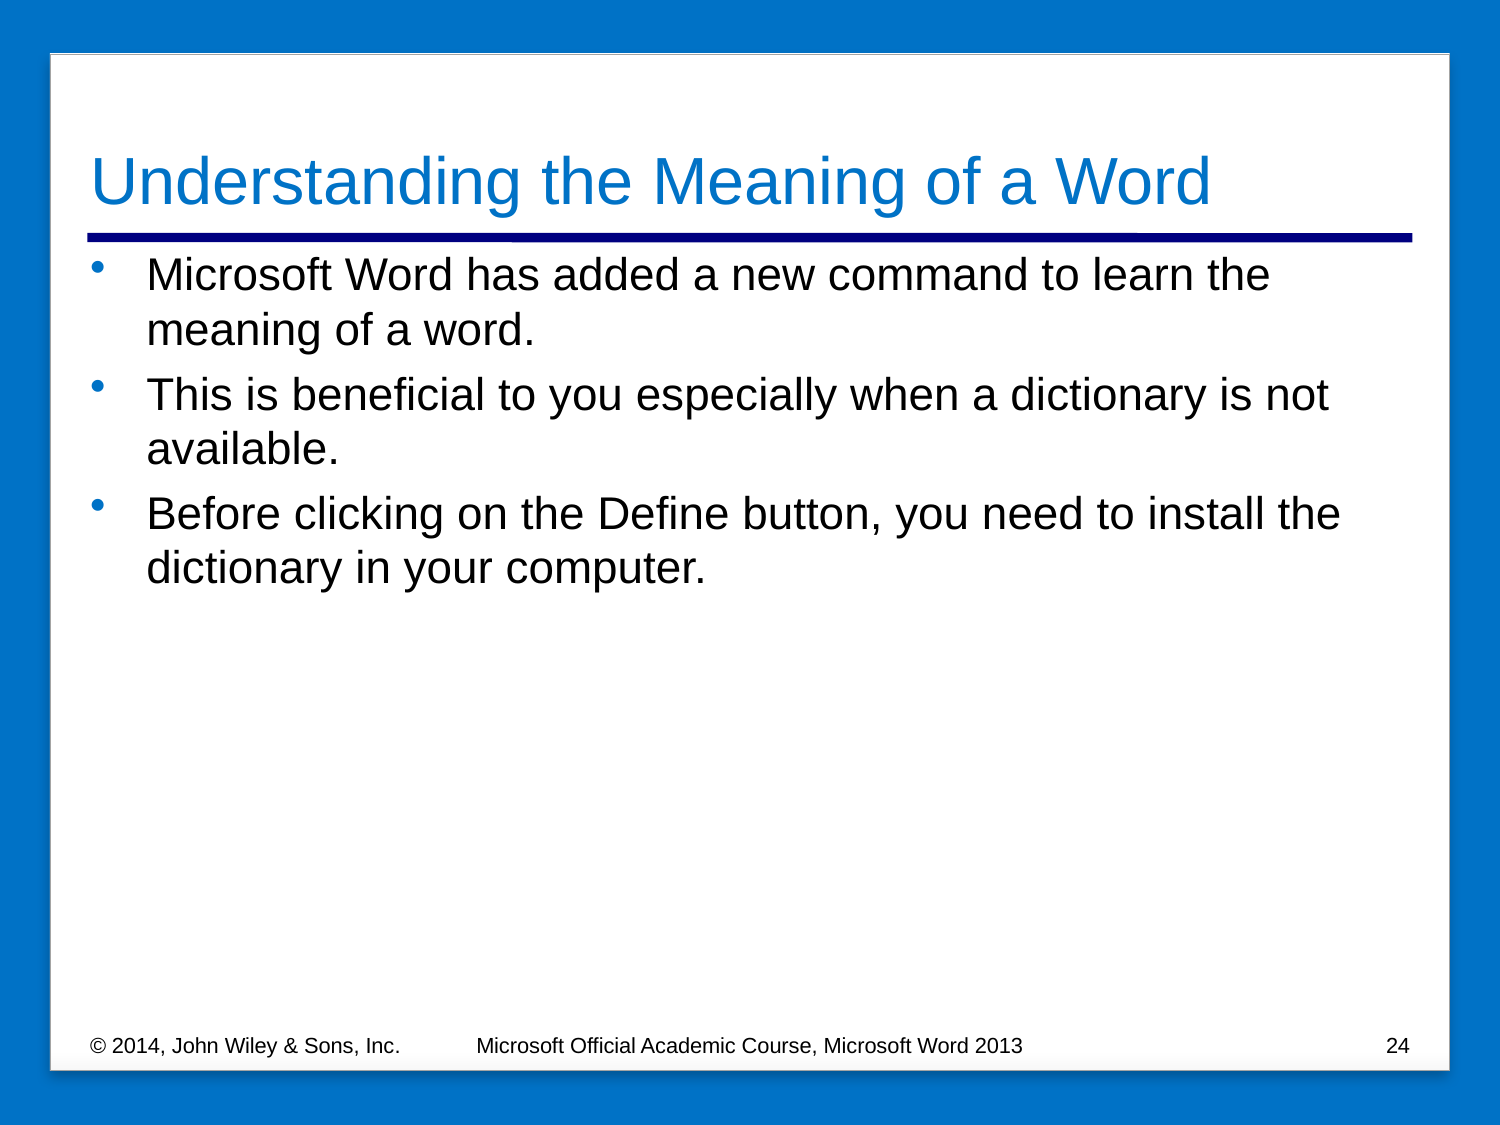

# Understanding the Meaning of a Word
Microsoft Word has added a new command to learn the meaning of a word.
This is beneficial to you especially when a dictionary is not available.
Before clicking on the Define button, you need to install the dictionary in your computer.
© 2014, John Wiley & Sons, Inc.
Microsoft Official Academic Course, Microsoft Word 2013
24